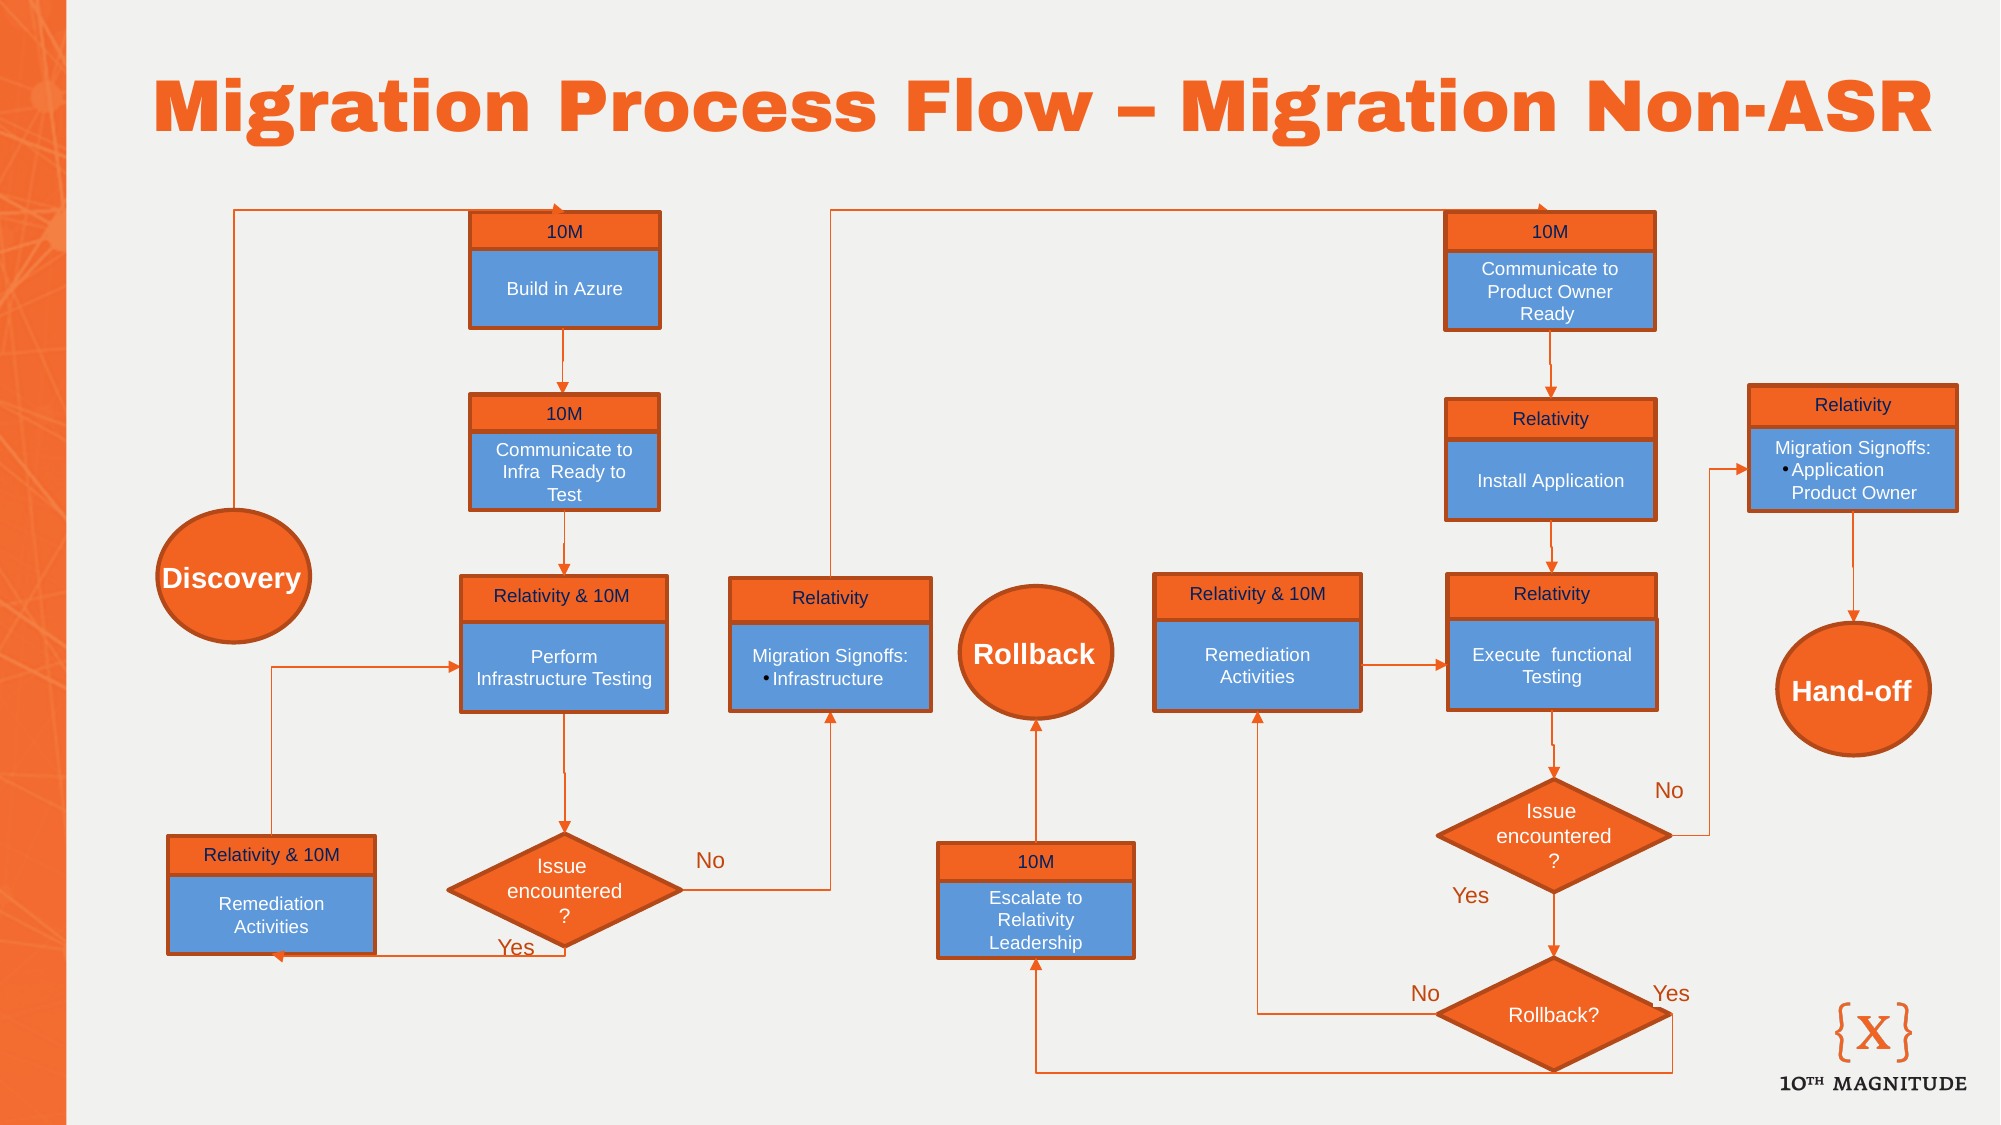

# Migration Process Flow – Migration Non-ASR
10M
Build in Azure
10M
Communicate to Product Owner Ready
Relativity
Migration Signoffs:
Application Product Owner
10M
Communicate to Infra  Ready to Test
Relativity
Install Application

Discovery
Relativity
Execute  functional Testing
Relativity & 10M
Remediation Activities
Relativity & 10M
Perform Infrastructure Testing
Relativity
Migration Signoffs:
Infrastructure

Rollback

Hand-off
No
Issue
encountered?
Issue
encountered?
Relativity & 10M
Remediation Activities
No
10M
Escalate to Relativity
Leadership
Yes
Yes
Rollback?
No
Yes